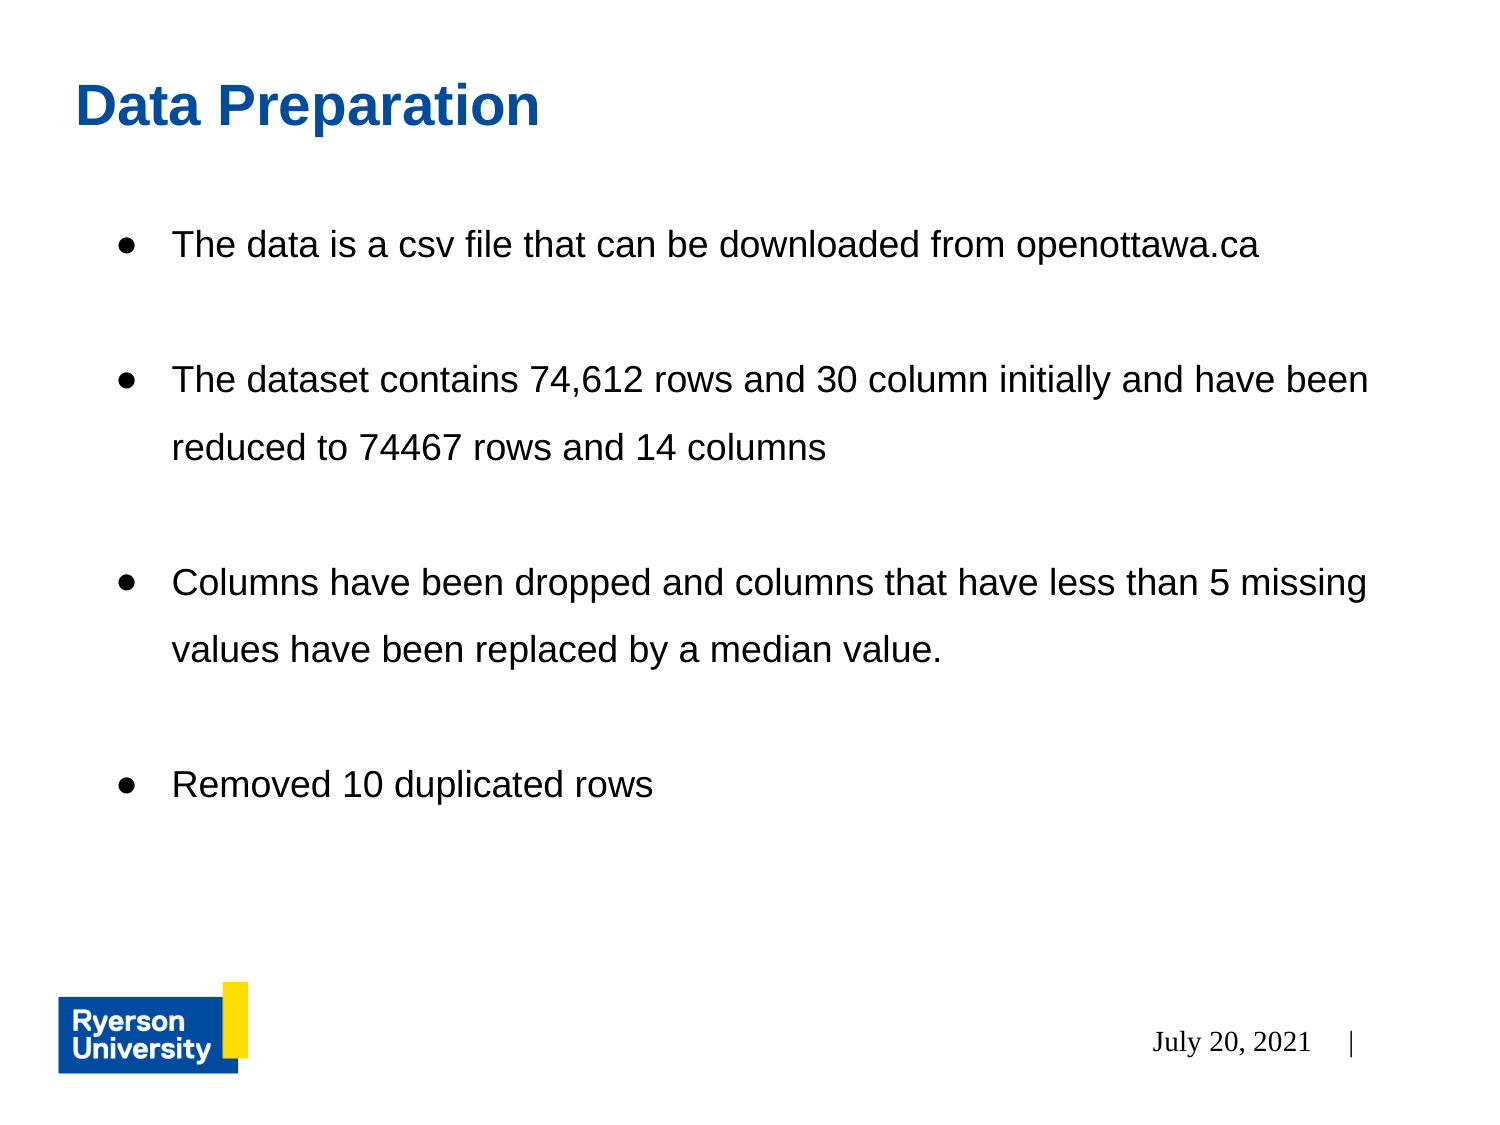

# Data Preparation
The data is a csv file that can be downloaded from openottawa.ca

The dataset contains 74,612 rows and 30 column initially and have been reduced to 74467 rows and 14 columns

Columns have been dropped and columns that have less than 5 missing values have been replaced by a median value.

Removed 10 duplicated rows
July 20, 2021     |